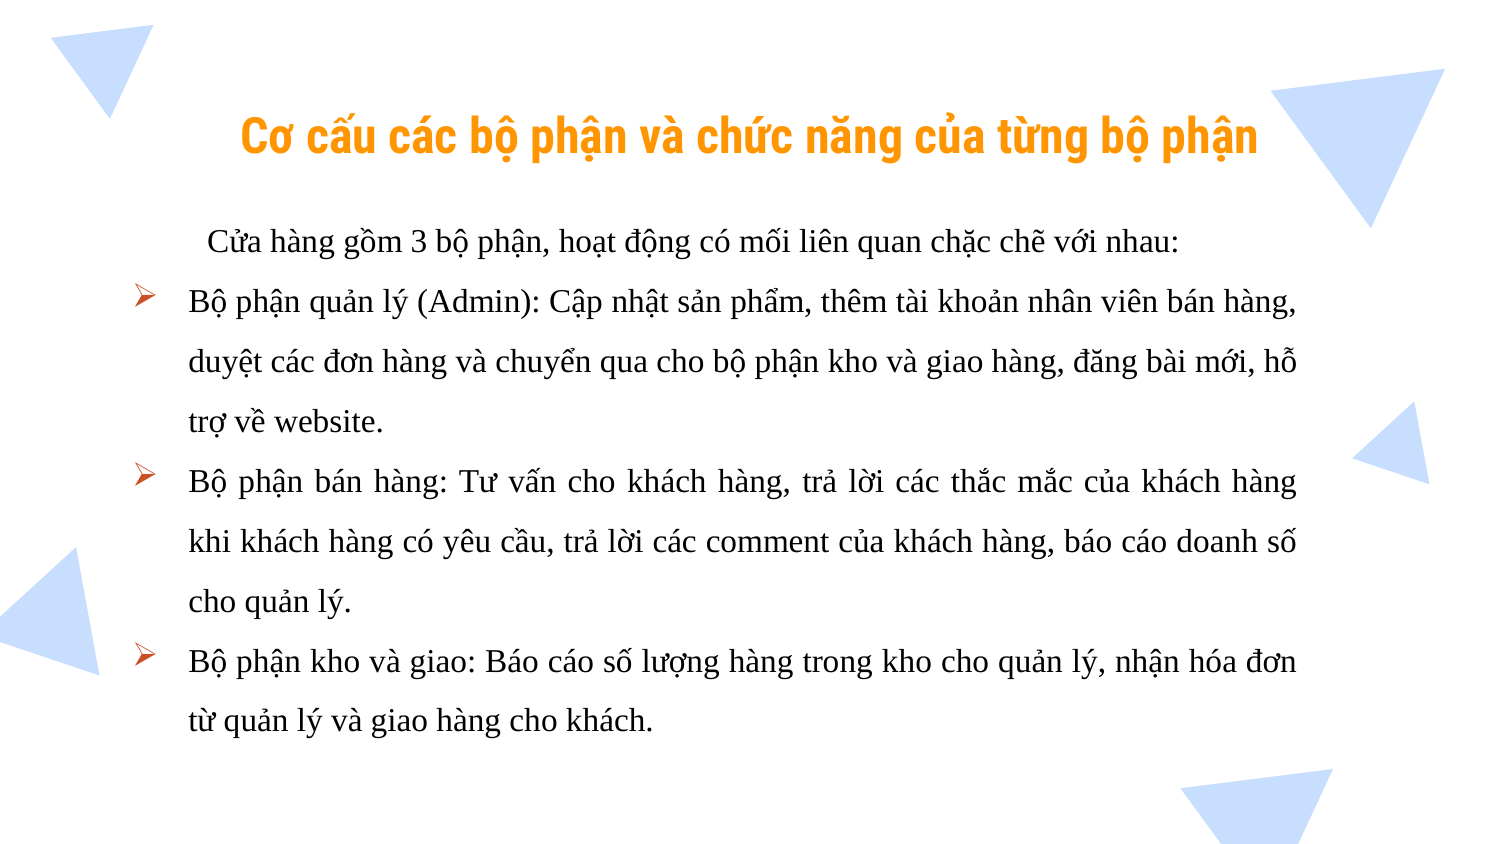

# Cơ cấu các bộ phận và chức năng của từng bộ phận
Cửa hàng gồm 3 bộ phận, hoạt động có mối liên quan chặc chẽ với nhau:
Bộ phận quản lý (Admin): Cập nhật sản phẩm, thêm tài khoản nhân viên bán hàng, duyệt các đơn hàng và chuyển qua cho bộ phận kho và giao hàng, đăng bài mới, hỗ trợ về website.
Bộ phận bán hàng: Tư vấn cho khách hàng, trả lời các thắc mắc của khách hàng khi khách hàng có yêu cầu, trả lời các comment của khách hàng, báo cáo doanh số cho quản lý.
Bộ phận kho và giao: Báo cáo số lượng hàng trong kho cho quản lý, nhận hóa đơn từ quản lý và giao hàng cho khách.